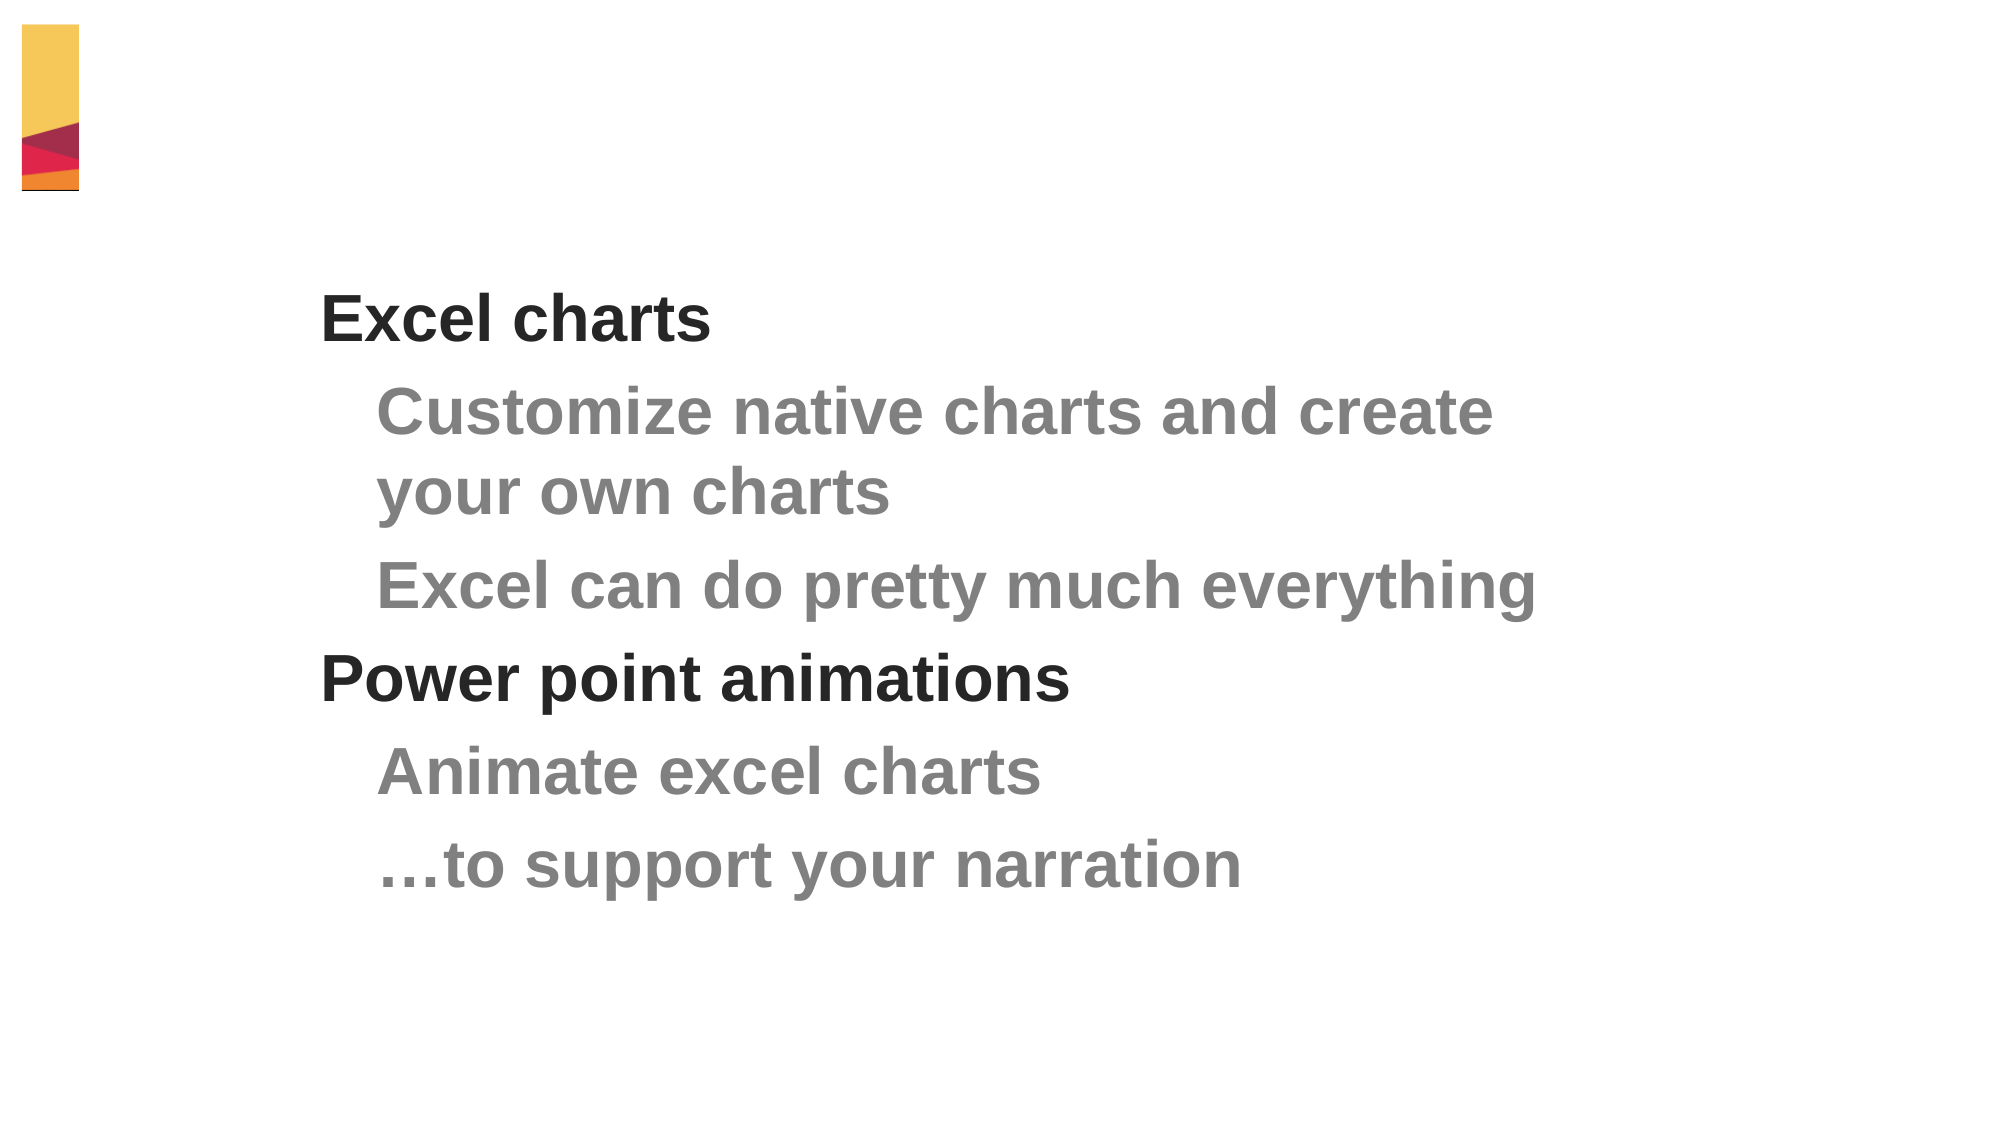

Excel charts
	Customize native charts and create your own charts
	Excel can do pretty much everything
Power point animations
	Animate excel charts
	…to support your narration